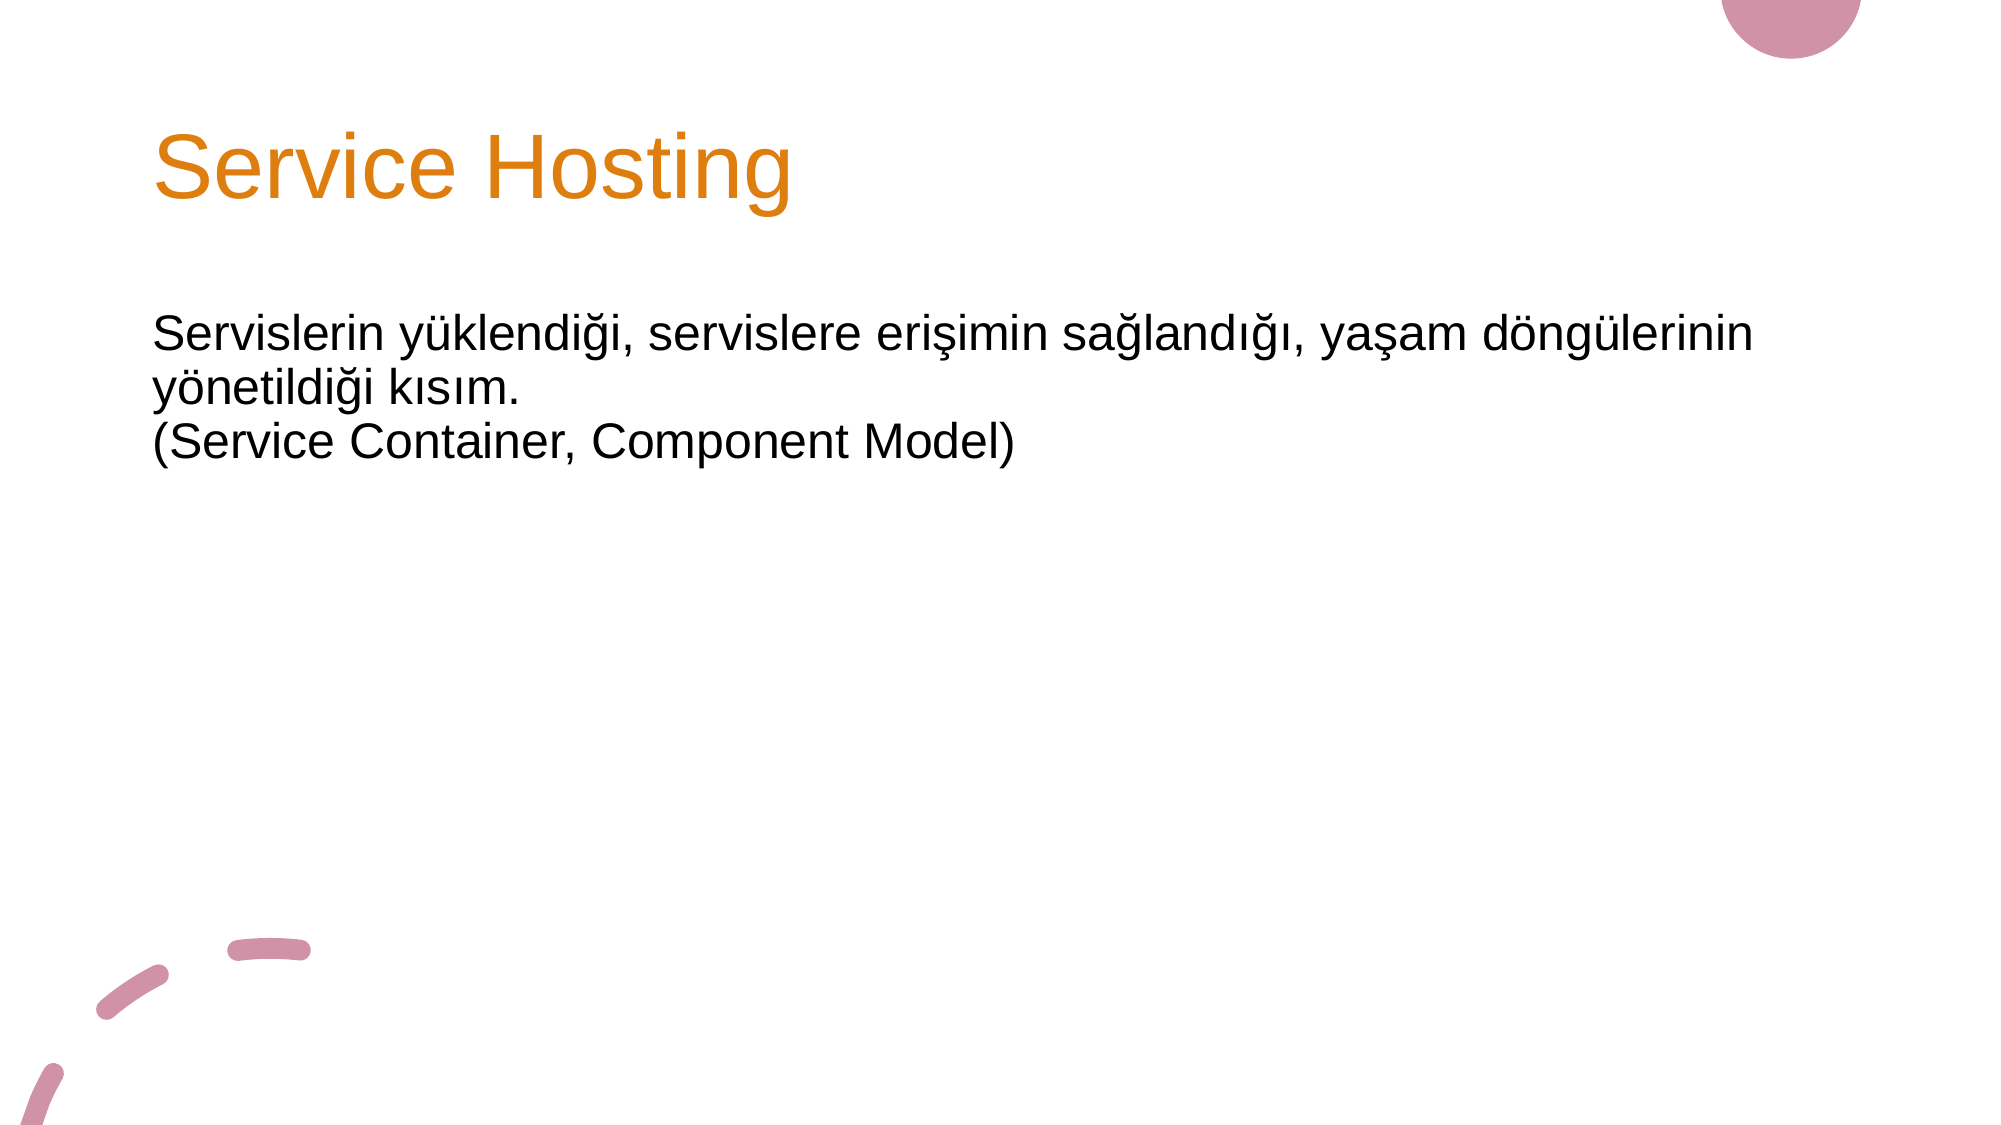

# Service Hosting
Servislerin yüklendiği, servislere erişimin sağlandığı, yaşam döngülerinin yönetildiği kısım.
(Service Container, Component Model)